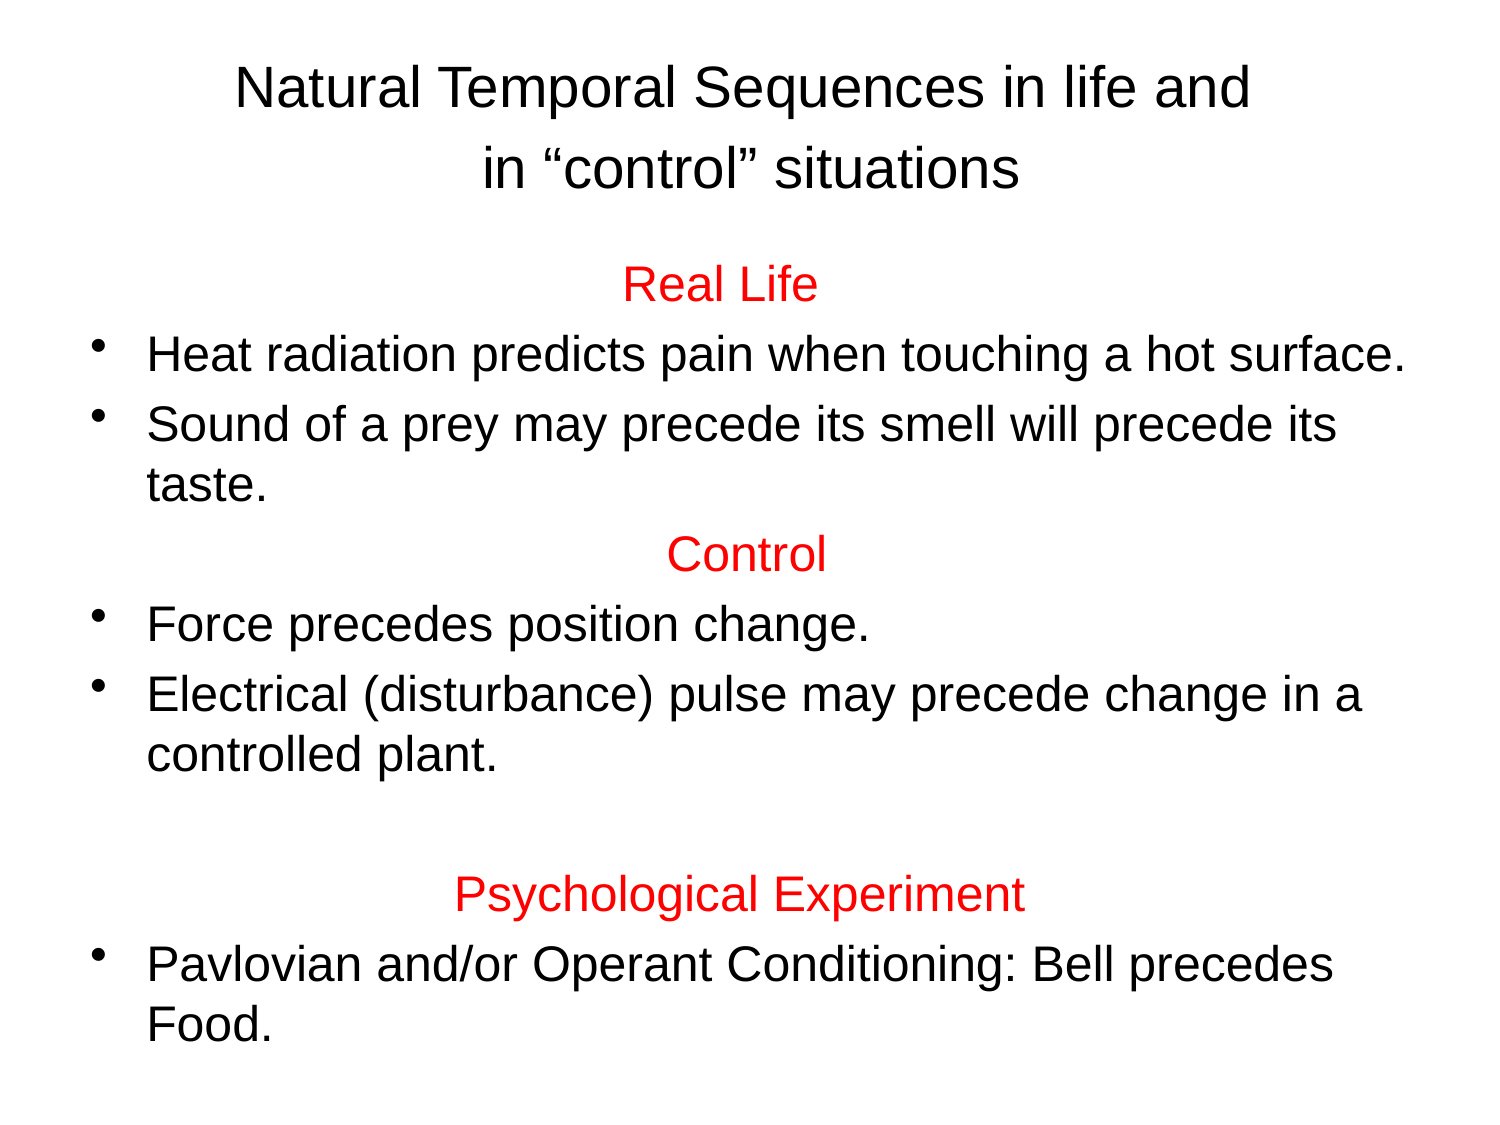

Natural Temporal Sequences in life and
in “control” situations
                                      Real Life
Heat radiation predicts pain when touching a hot surface.
Sound of a prey may precede its smell will precede its taste.
				     Control
Force precedes position change.
Electrical (disturbance) pulse may precede change in a controlled plant.

                          Psychological Experiment
Pavlovian and/or Operant Conditioning: Bell precedes Food.